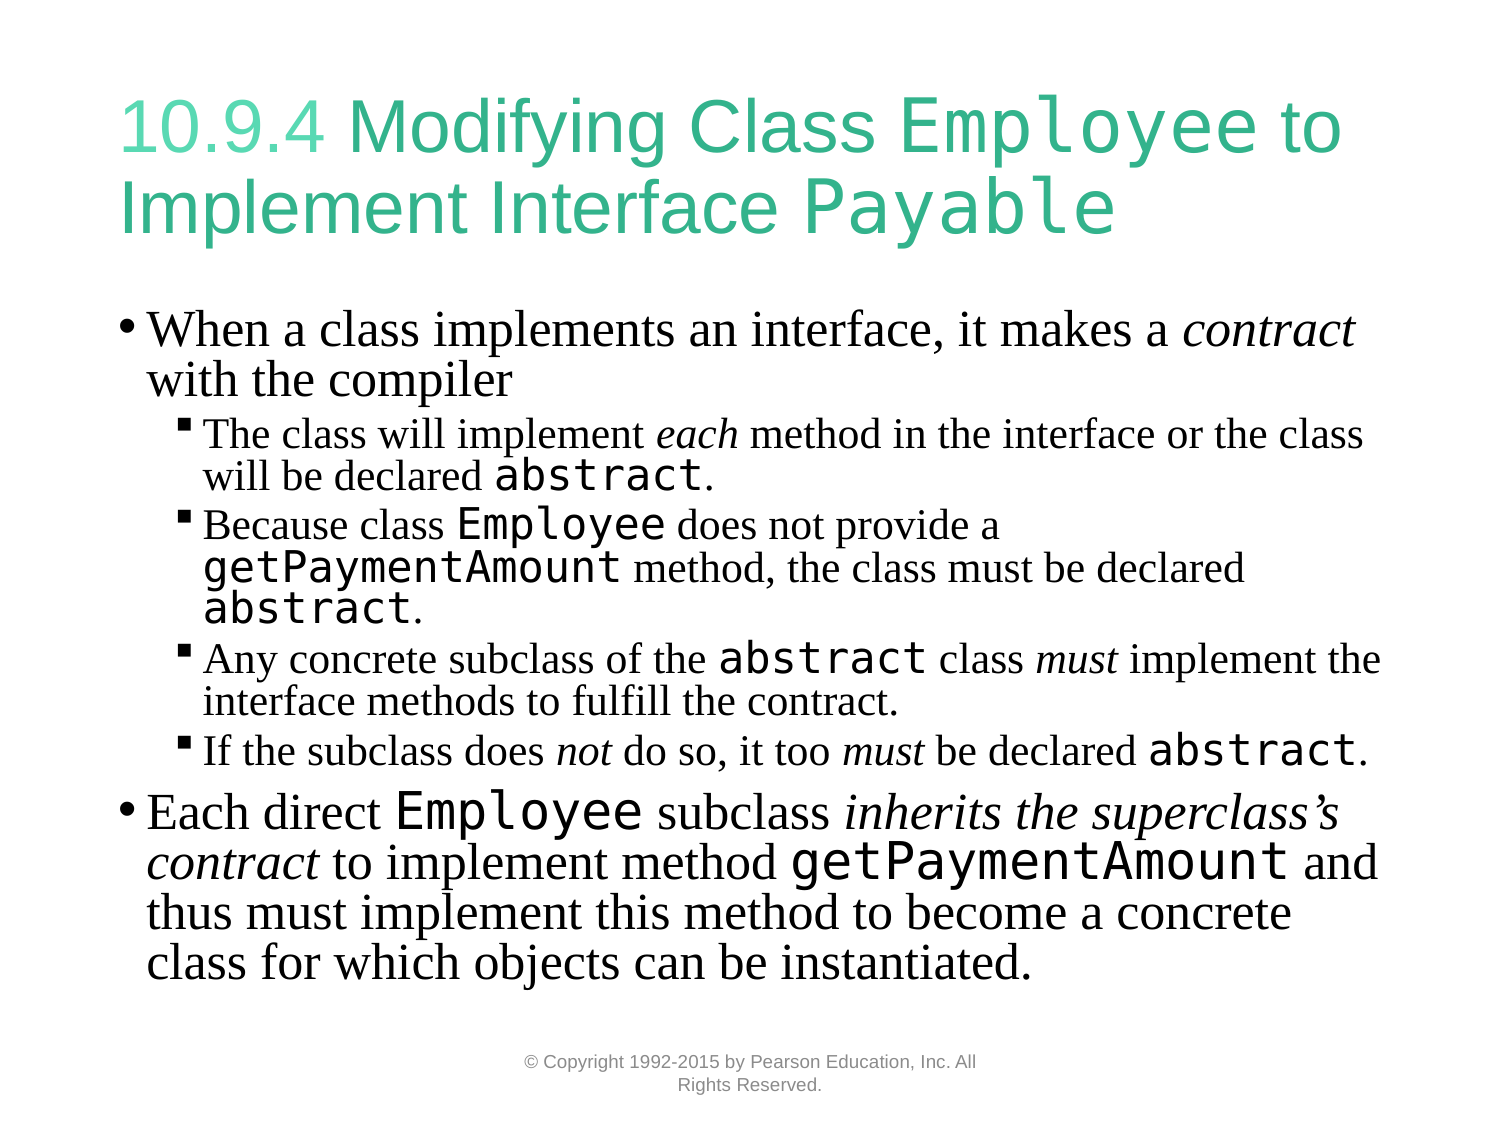

# 10.9.4 Modifying Class Employee to Implement Interface Payable
When a class implements an interface, it makes a contract with the compiler
The class will implement each method in the interface or the class will be declared abstract.
Because class Employee does not provide a getPaymentAmount method, the class must be declared abstract.
Any concrete subclass of the abstract class must implement the interface methods to fulfill the contract.
If the subclass does not do so, it too must be declared abstract.
Each direct Employee subclass inherits the superclass’s contract to implement method getPaymentAmount and thus must implement this method to become a concrete class for which objects can be instantiated.
© Copyright 1992-2015 by Pearson Education, Inc. All Rights Reserved.